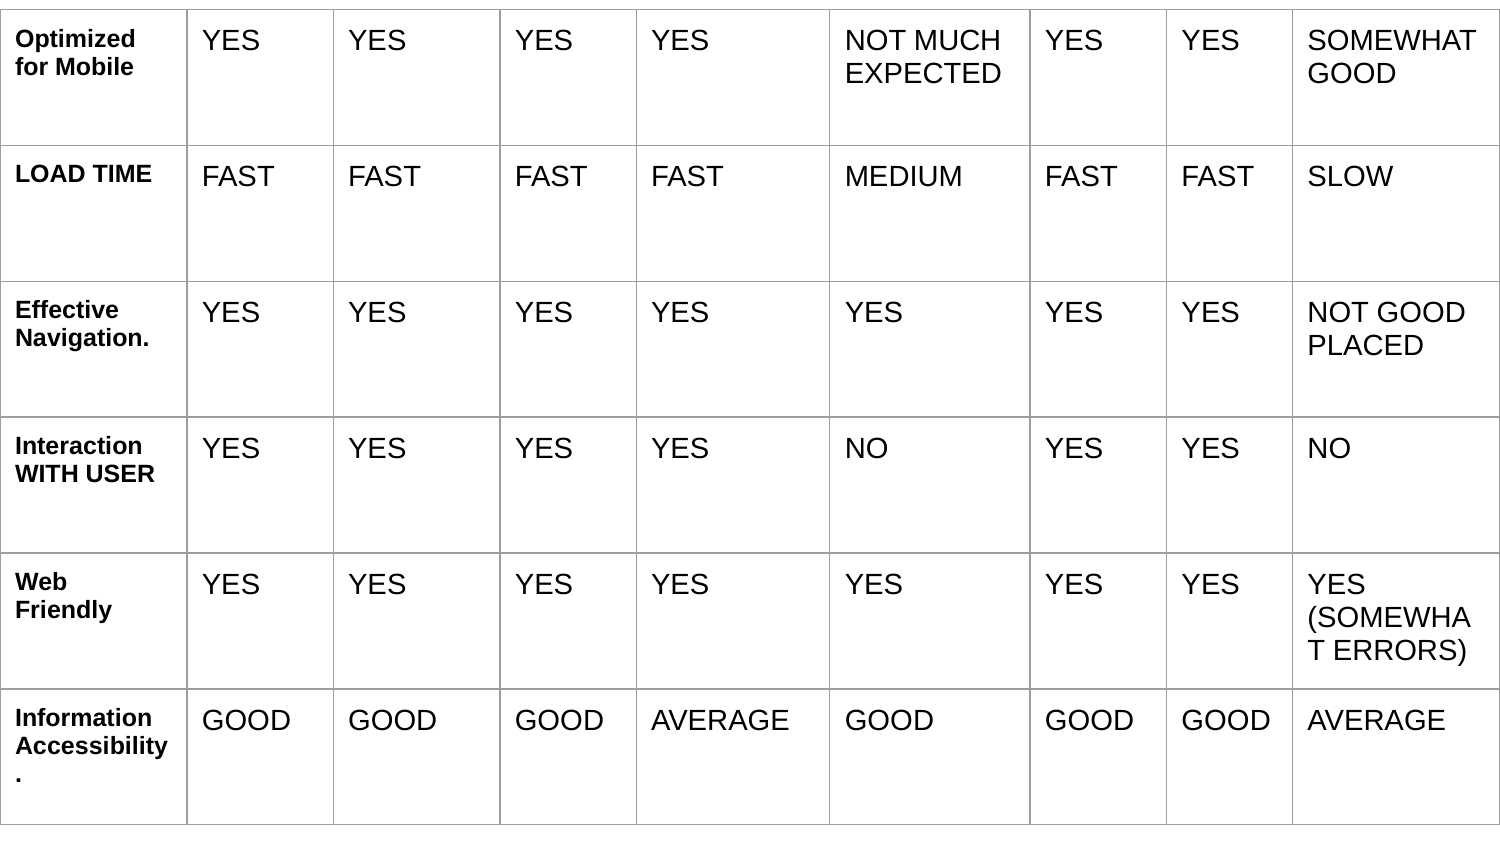

| Optimized for Mobile | YES | YES | YES | YES | NOT MUCH EXPECTED | YES | YES | SOMEWHAT GOOD |
| --- | --- | --- | --- | --- | --- | --- | --- | --- |
| LOAD TIME | FAST | FAST | FAST | FAST | MEDIUM | FAST | FAST | SLOW |
| Effective Navigation. | YES | YES | YES | YES | YES | YES | YES | NOT GOOD PLACED |
| Interaction WITH USER | YES | YES | YES | YES | NO | YES | YES | NO |
| Web Friendly | YES | YES | YES | YES | YES | YES | YES | YES (SOMEWHAT ERRORS) |
| Information Accessibility. | GOOD | GOOD | GOOD | AVERAGE | GOOD | GOOD | GOOD | AVERAGE |